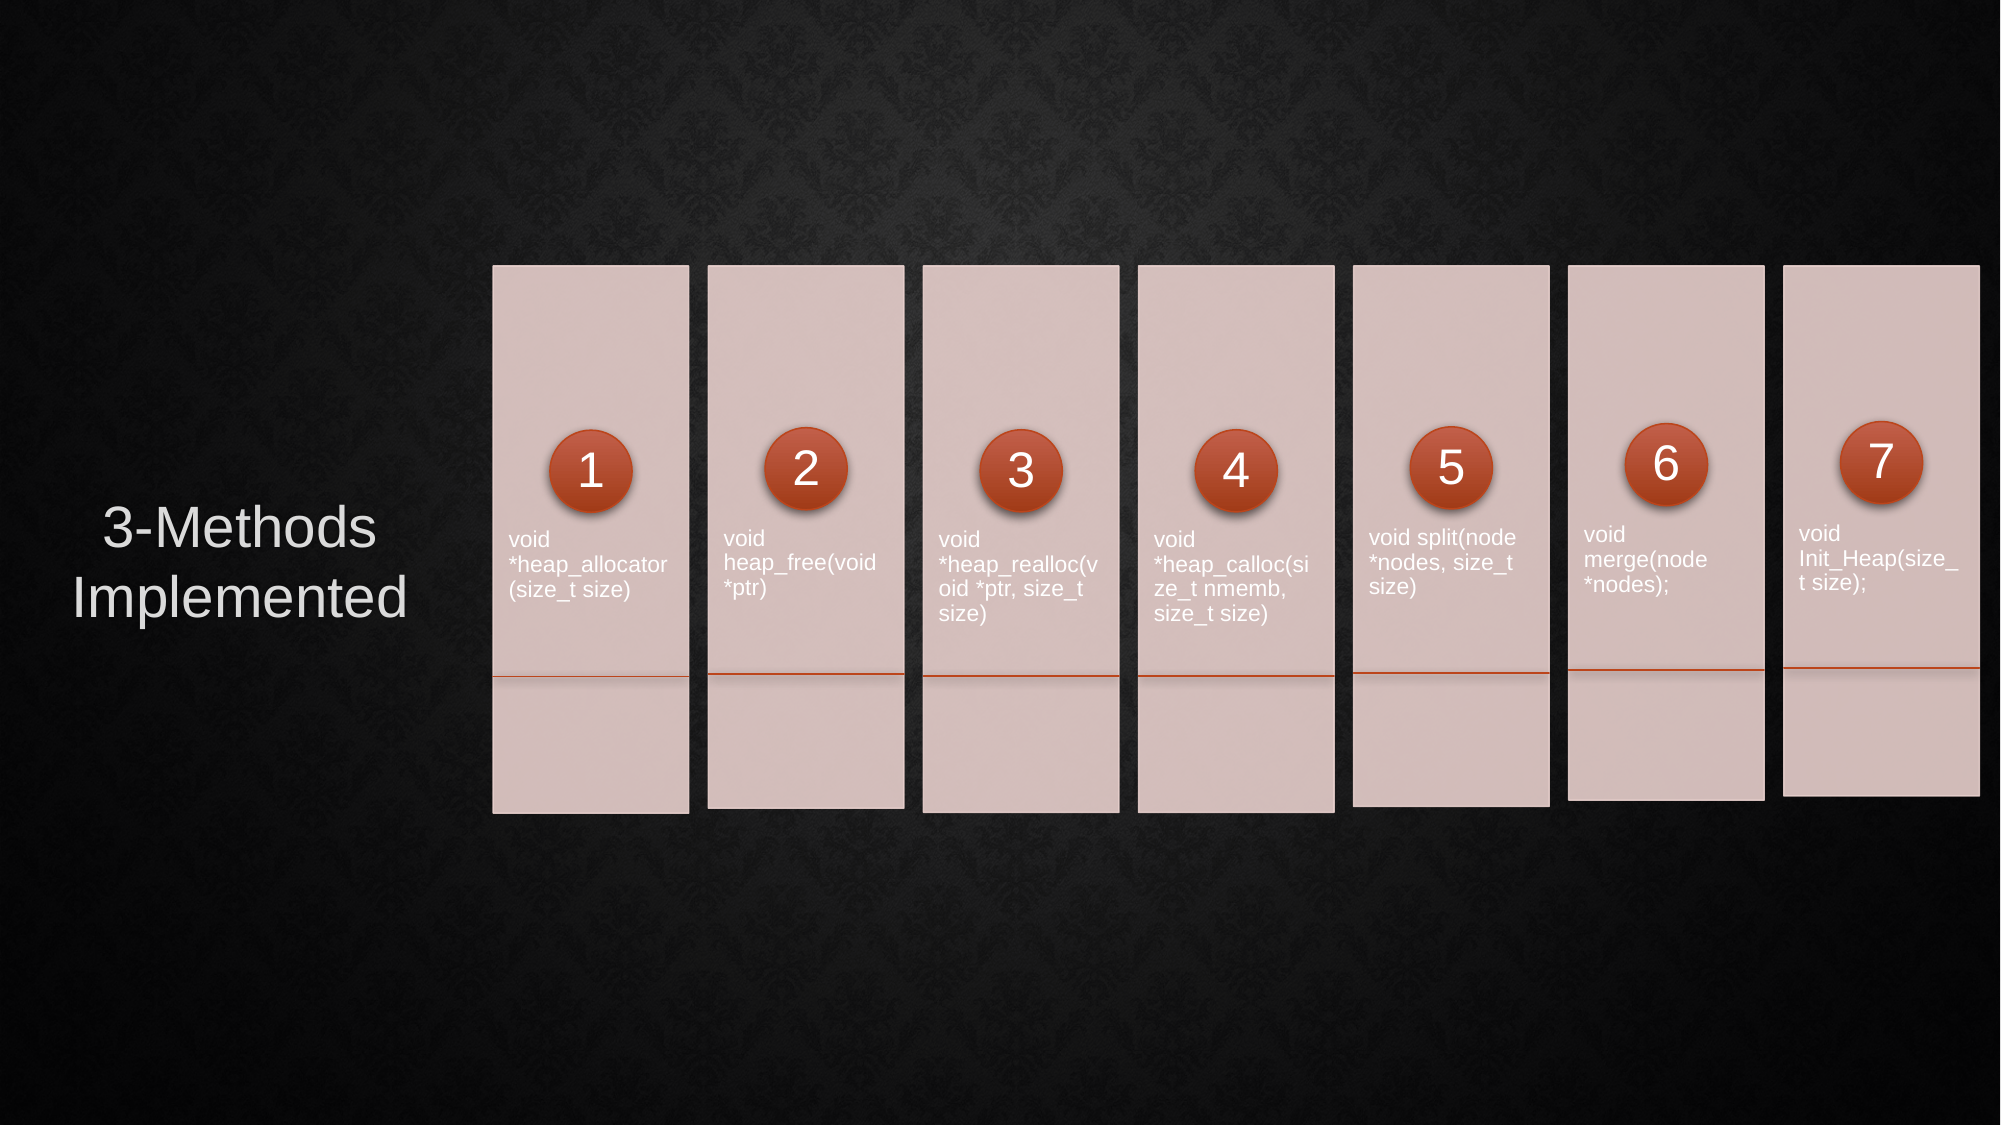

# 3-Methods Implemented
void *heap_allocator(size_t size)
1
void heap_free(void *ptr)
2
void *heap_realloc(void *ptr, size_t size)
3
void *heap_calloc(size_t nmemb, size_t size)
4
void split(node *nodes, size_t size)
5
void merge(node *nodes);
6
void Init_Heap(size_t size);
7